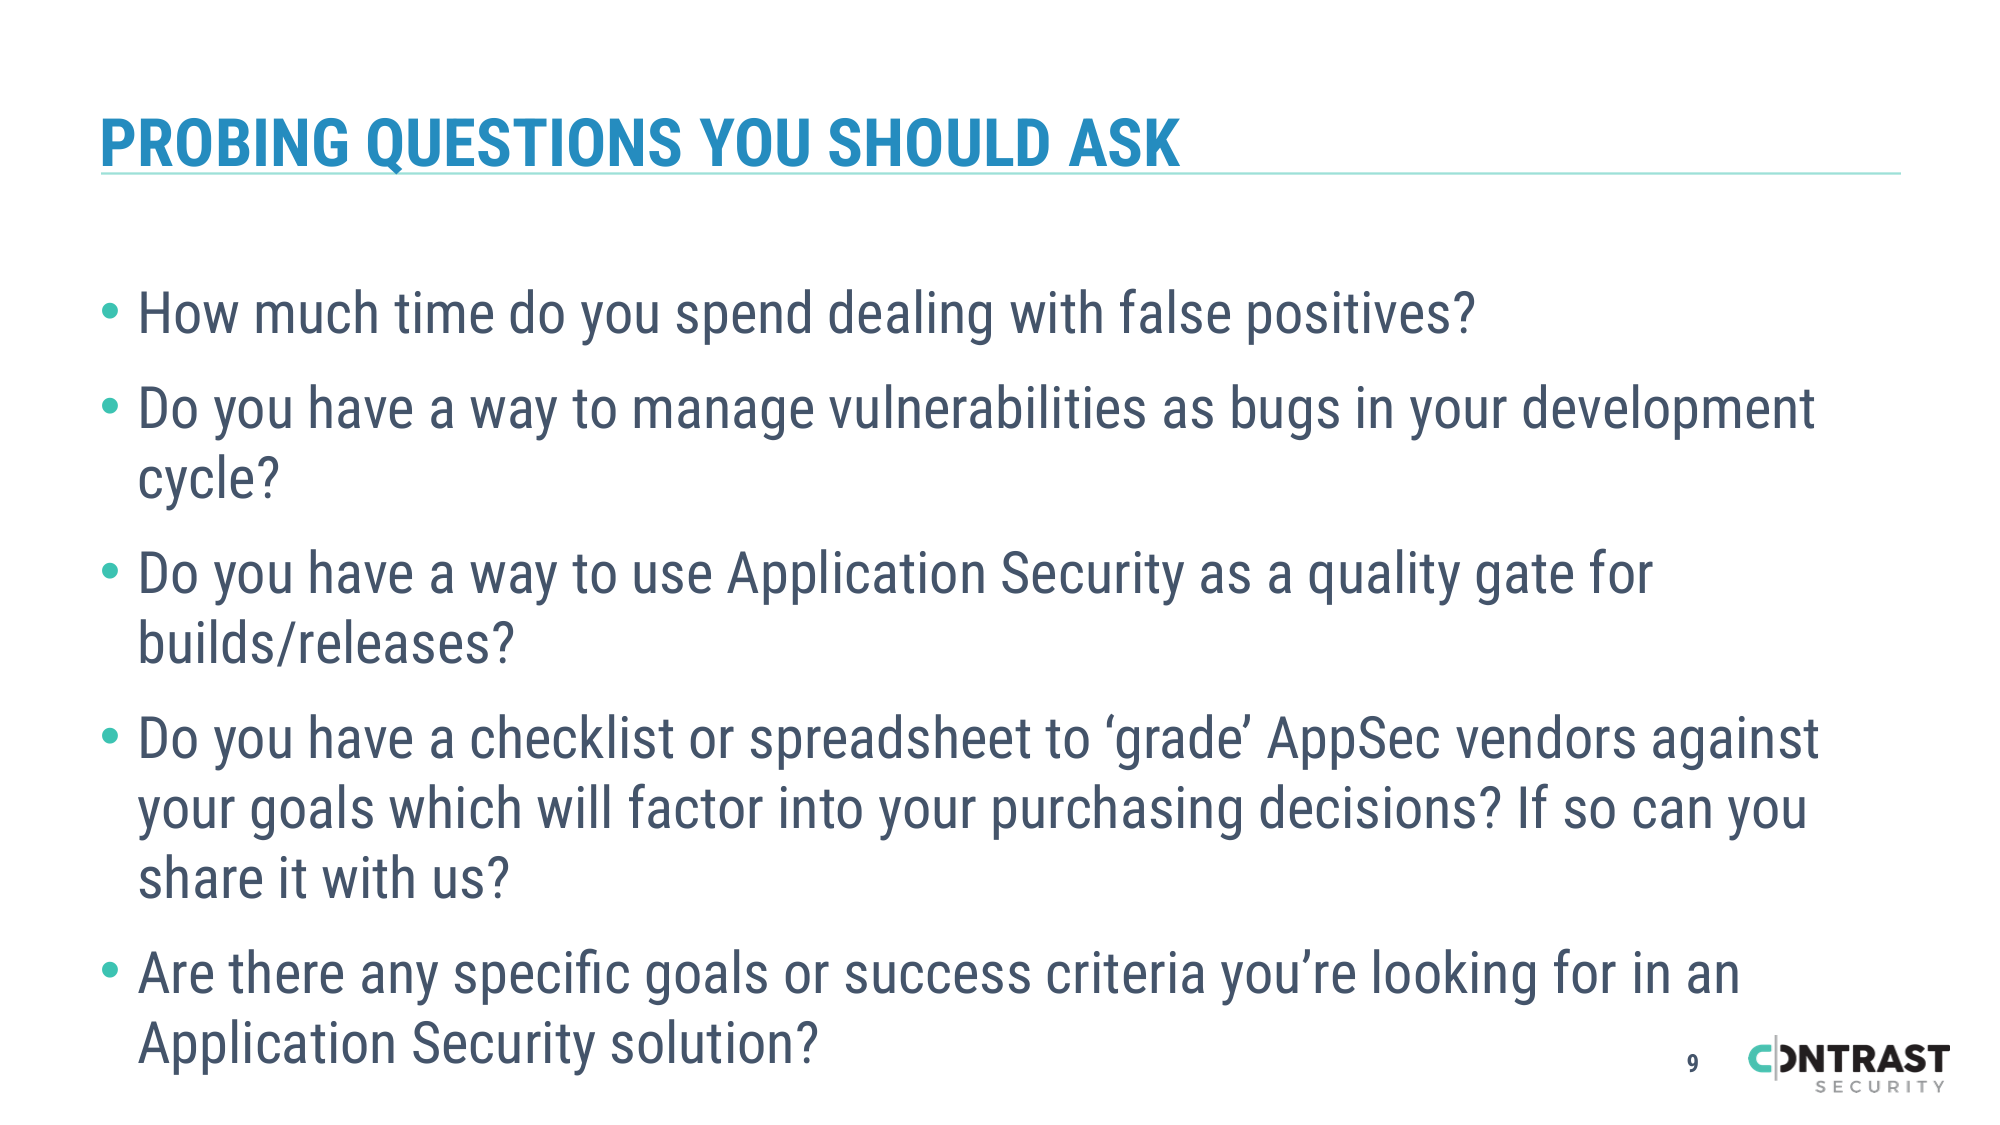

# PROBING QUESTIONS YOU SHOULD ASK

How much time do you spend dealing with false positives?
Do you have a way to manage vulnerabilities as bugs in your development cycle?
Do you have a way to use Application Security as a quality gate for builds/releases?
Do you have a checklist or spreadsheet to ‘grade’ AppSec vendors against your goals which will factor into your purchasing decisions? If so can you share it with us?
Are there any specific goals or success criteria you’re looking for in an Application Security solution?